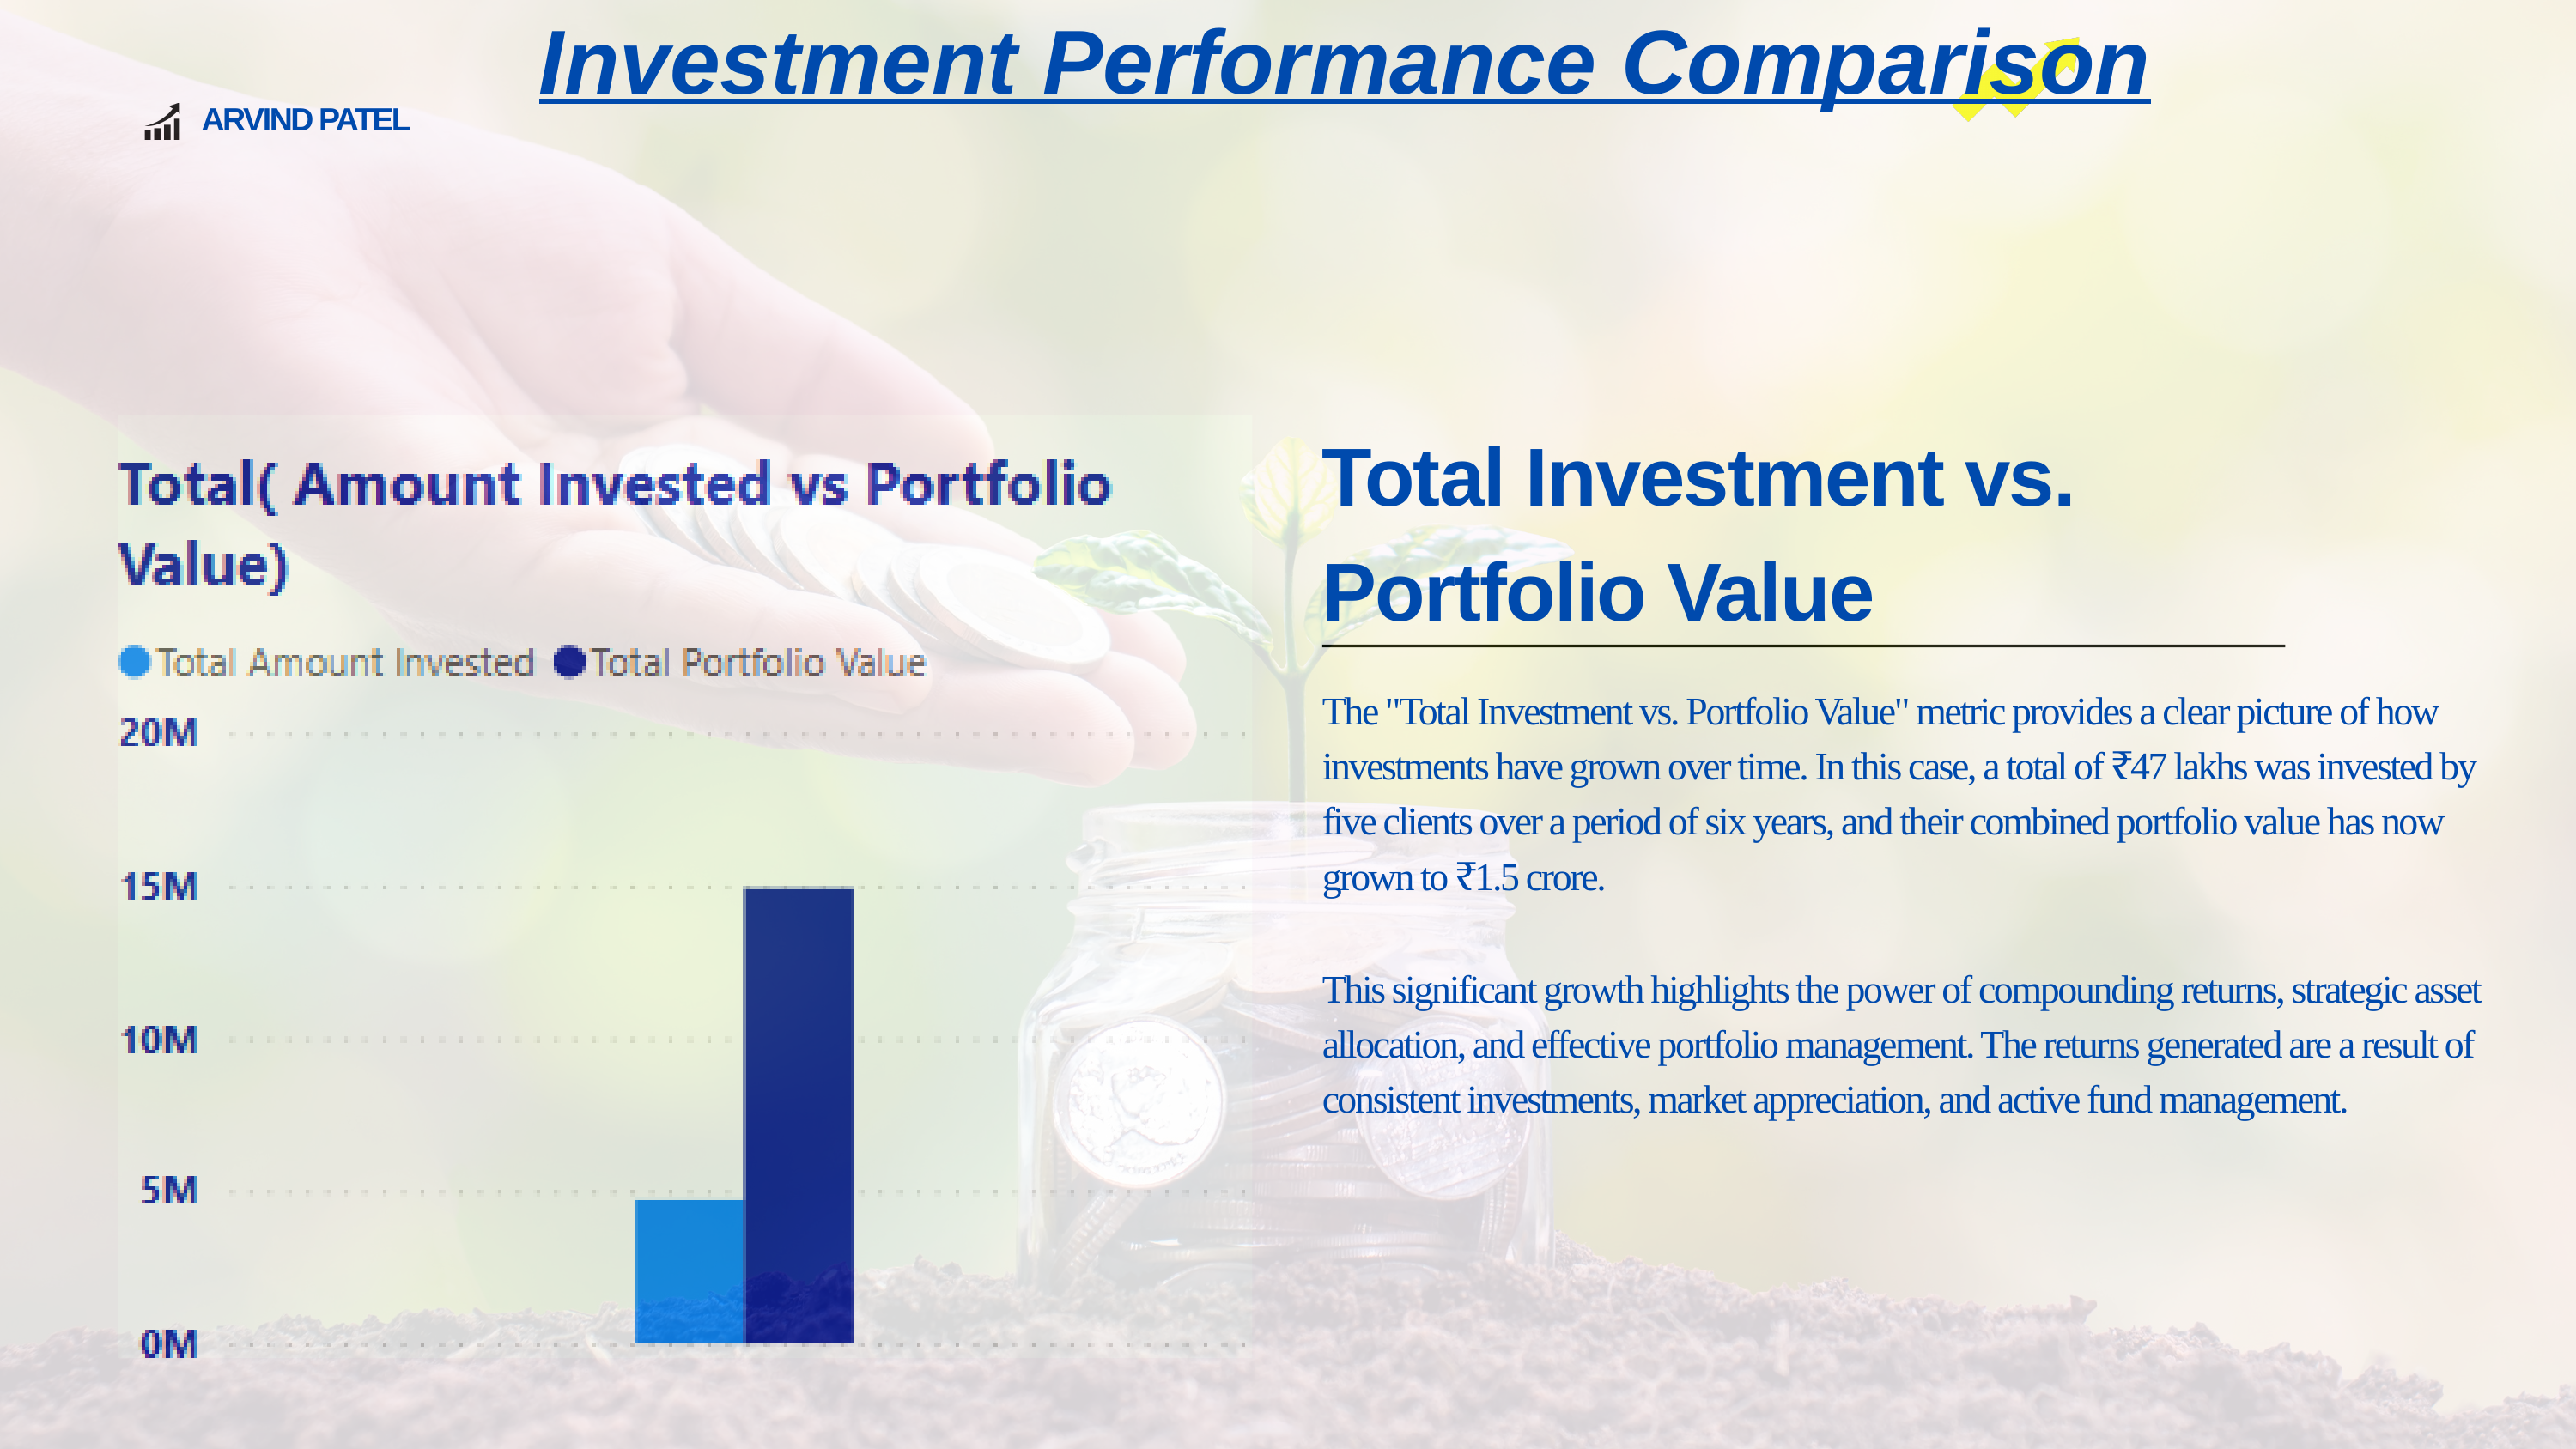

Investment Performance Comparison

ARVIND PATEL

Total Investment vs. Portfolio Value

The "Total Investment vs. Portfolio Value" metric provides a clear picture of how investments have grown over time. In this case, a total of ₹47 lakhs was invested by five clients over a period of six years, and their combined portfolio value has now grown to ₹1.5 crore.

This significant growth highlights the power of compounding returns, strategic asset allocation, and effective portfolio management. The returns generated are a result of consistent investments, market appreciation, and active fund management.